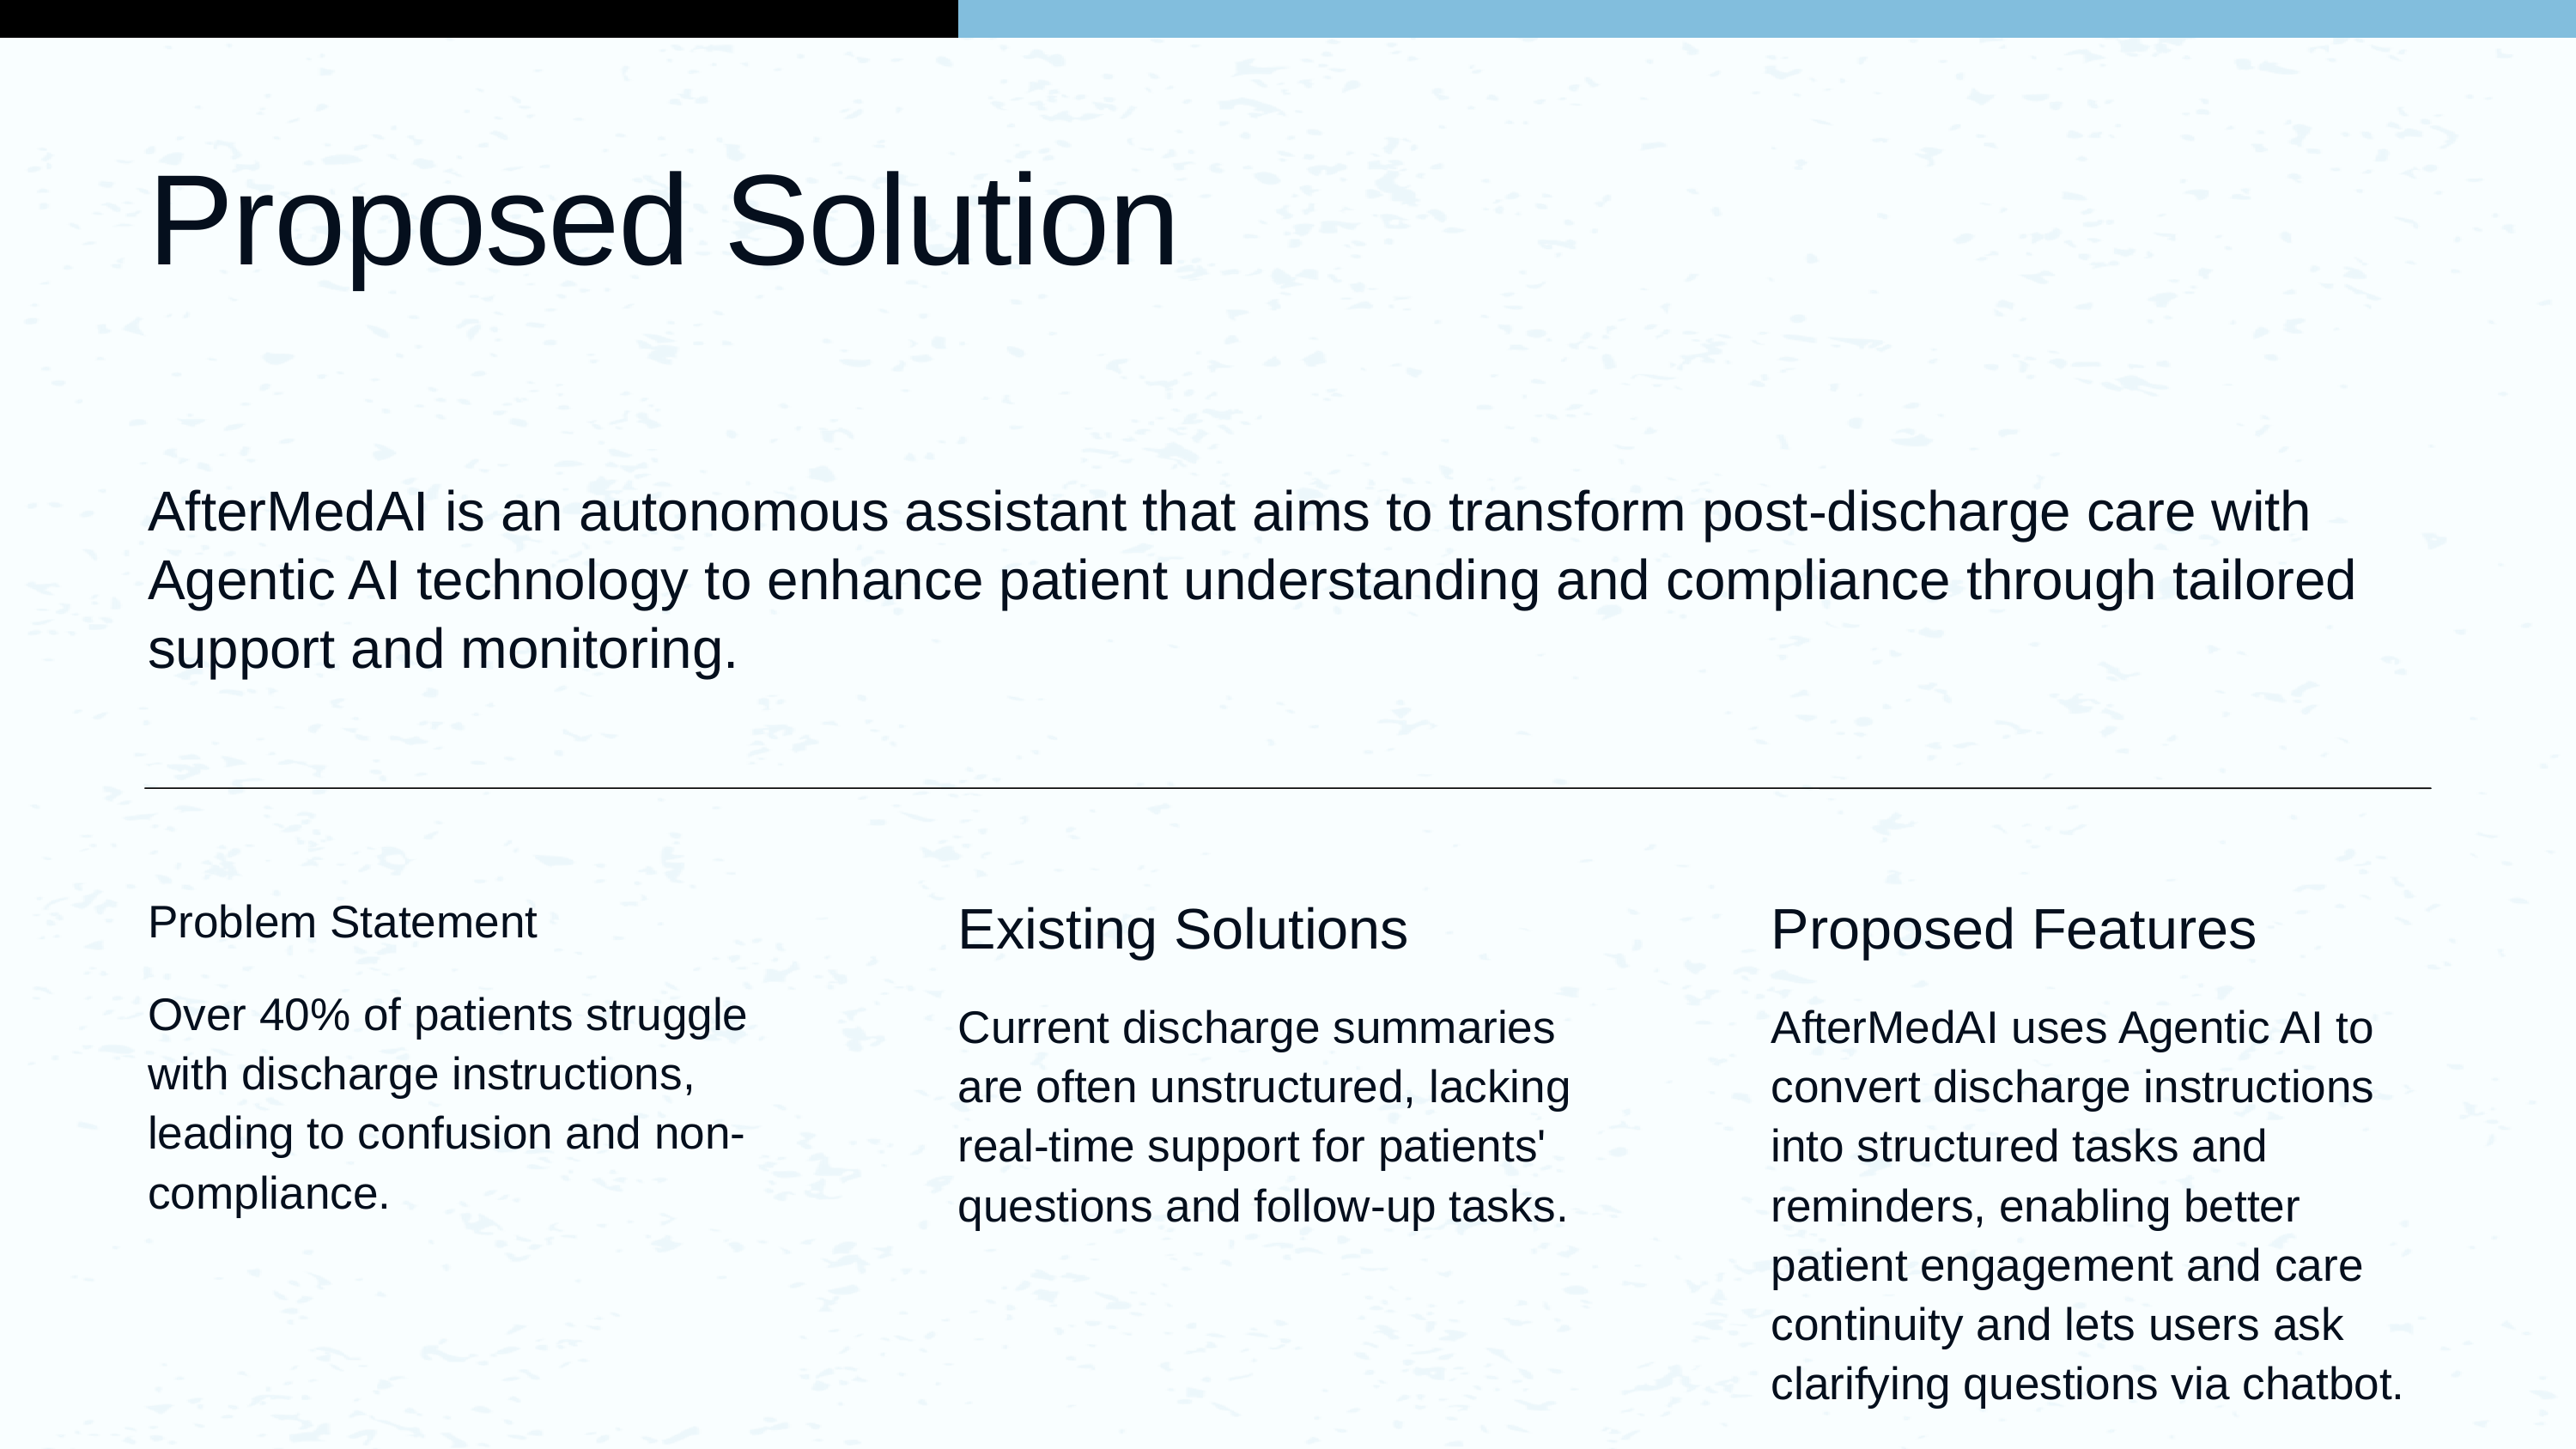

Proposed Solution
AfterMedAI is an autonomous assistant that aims to transform post-discharge care with Agentic AI technology to enhance patient understanding and compliance through tailored support and monitoring.

Existing Solutions
Current discharge summaries are often unstructured, lacking real-time support for patients' questions and follow-up tasks.
Problem Statement
Over 40% of patients struggle with discharge instructions, leading to confusion and non-compliance.
Proposed Features
AfterMedAI uses Agentic AI to convert discharge instructions into structured tasks and reminders, enabling better patient engagement and care continuity and lets users ask clarifying questions via chatbot.